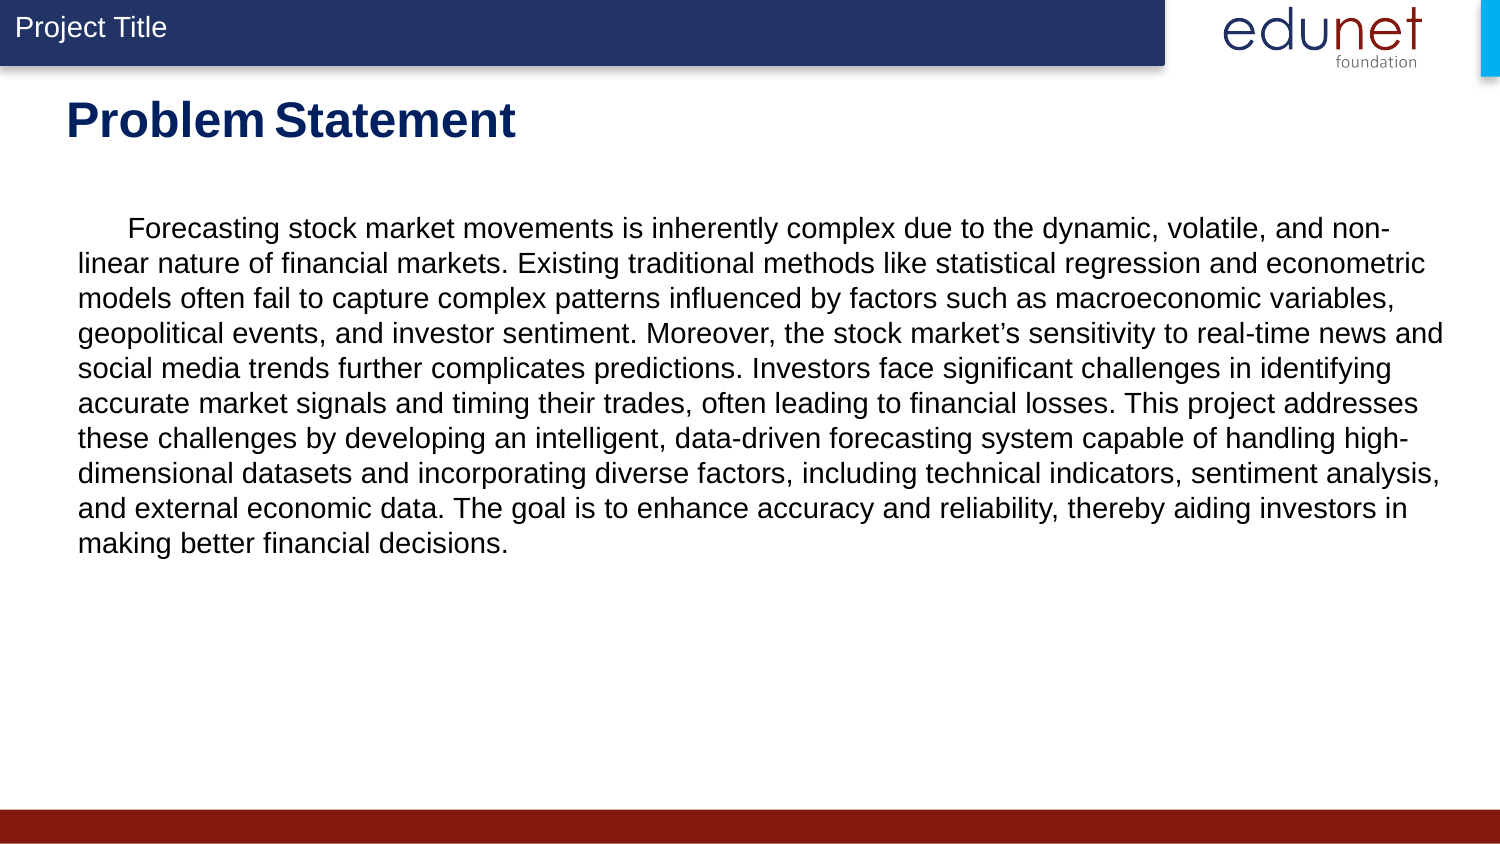

# Problem Statement

      Forecasting stock market movements is inherently complex due to the dynamic, volatile, and non-linear nature of financial markets. Existing traditional methods like statistical regression and econometric models often fail to capture complex patterns influenced by factors such as macroeconomic variables, geopolitical events, and investor sentiment. Moreover, the stock market’s sensitivity to real-time news and social media trends further complicates predictions. Investors face significant challenges in identifying accurate market signals and timing their trades, often leading to financial losses. This project addresses these challenges by developing an intelligent, data-driven forecasting system capable of handling high-dimensional datasets and incorporating diverse factors, including technical indicators, sentiment analysis, and external economic data. The goal is to enhance accuracy and reliability, thereby aiding investors in making better financial decisions.